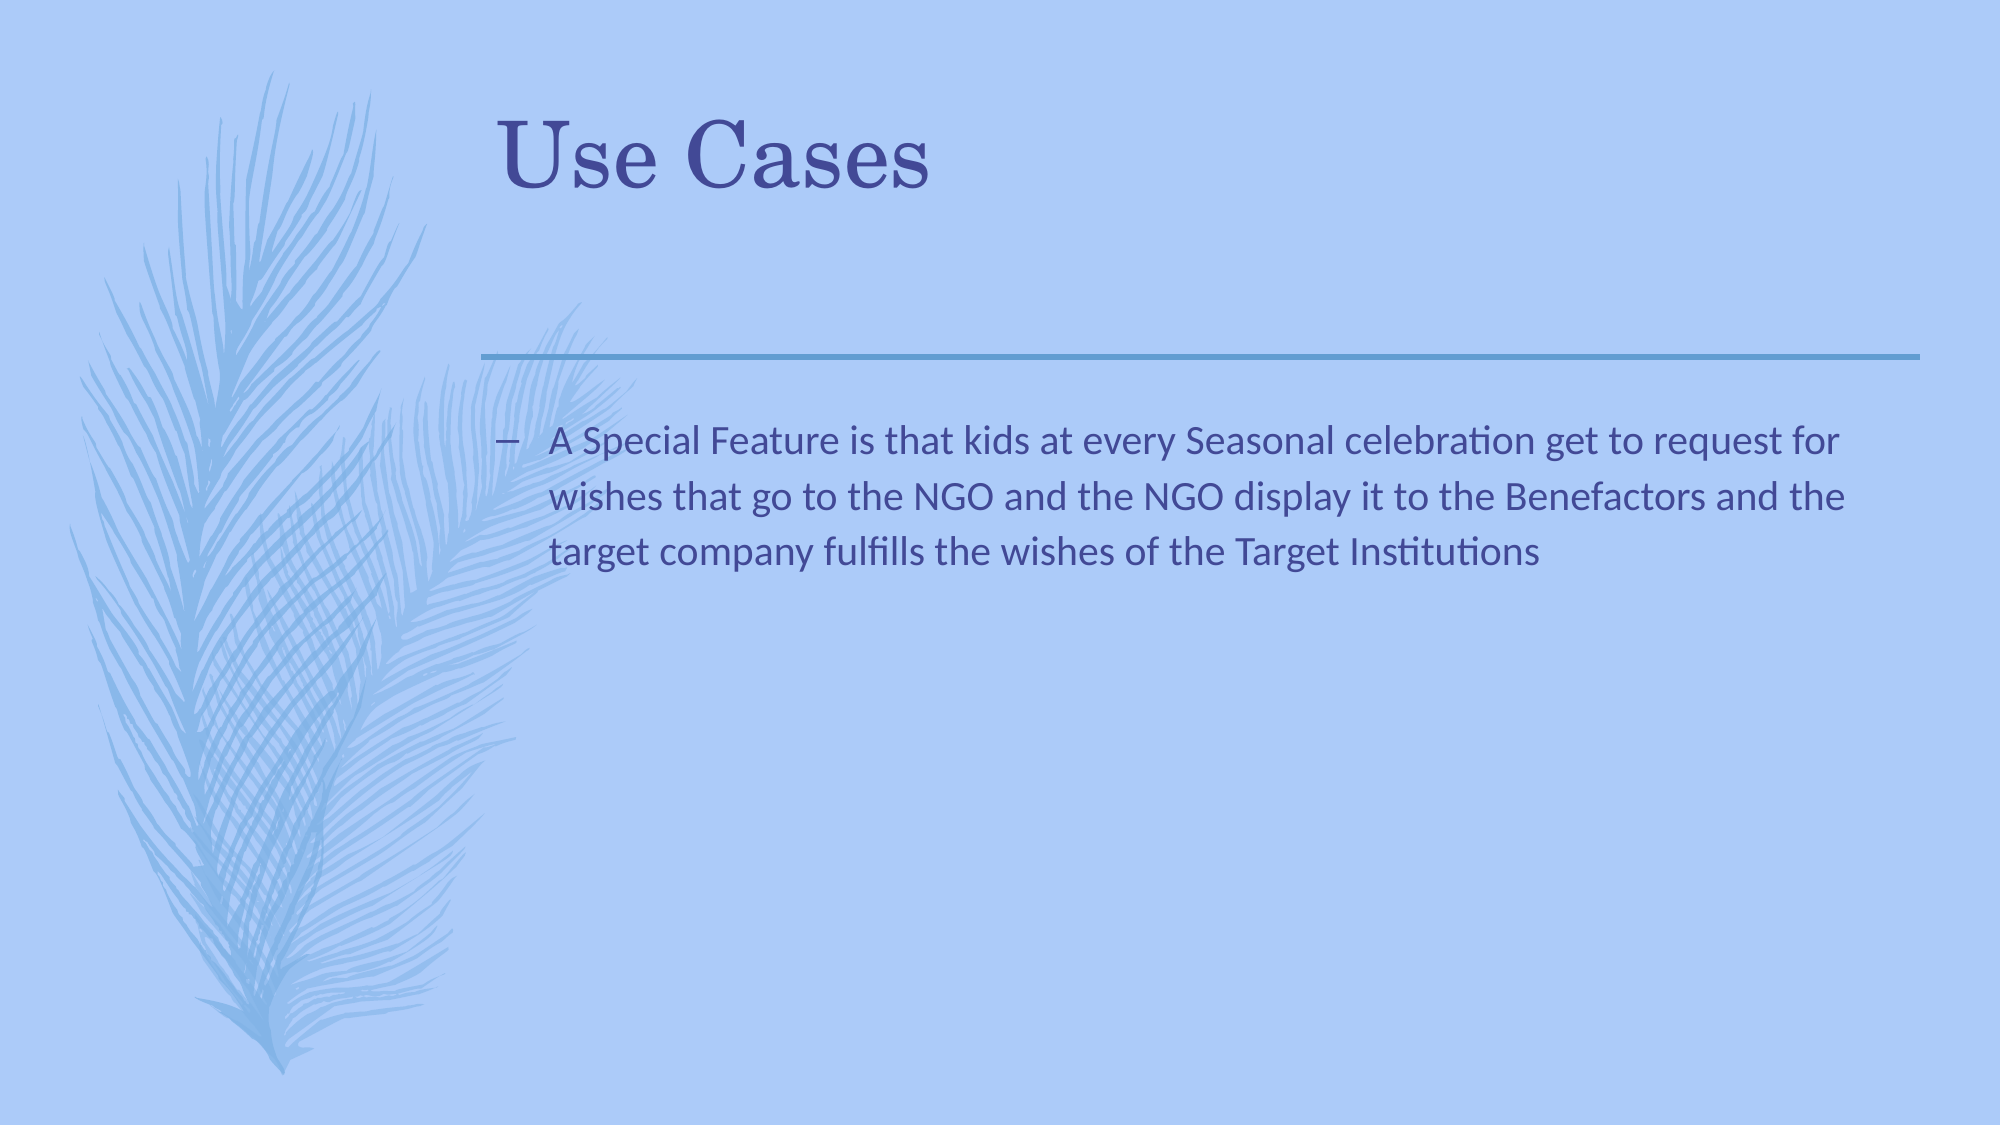

# Use Cases
A Special Feature is that kids at every Seasonal celebration get to request for wishes that go to the NGO and the NGO display it to the Benefactors and the target company fulfills the wishes of the Target Institutions